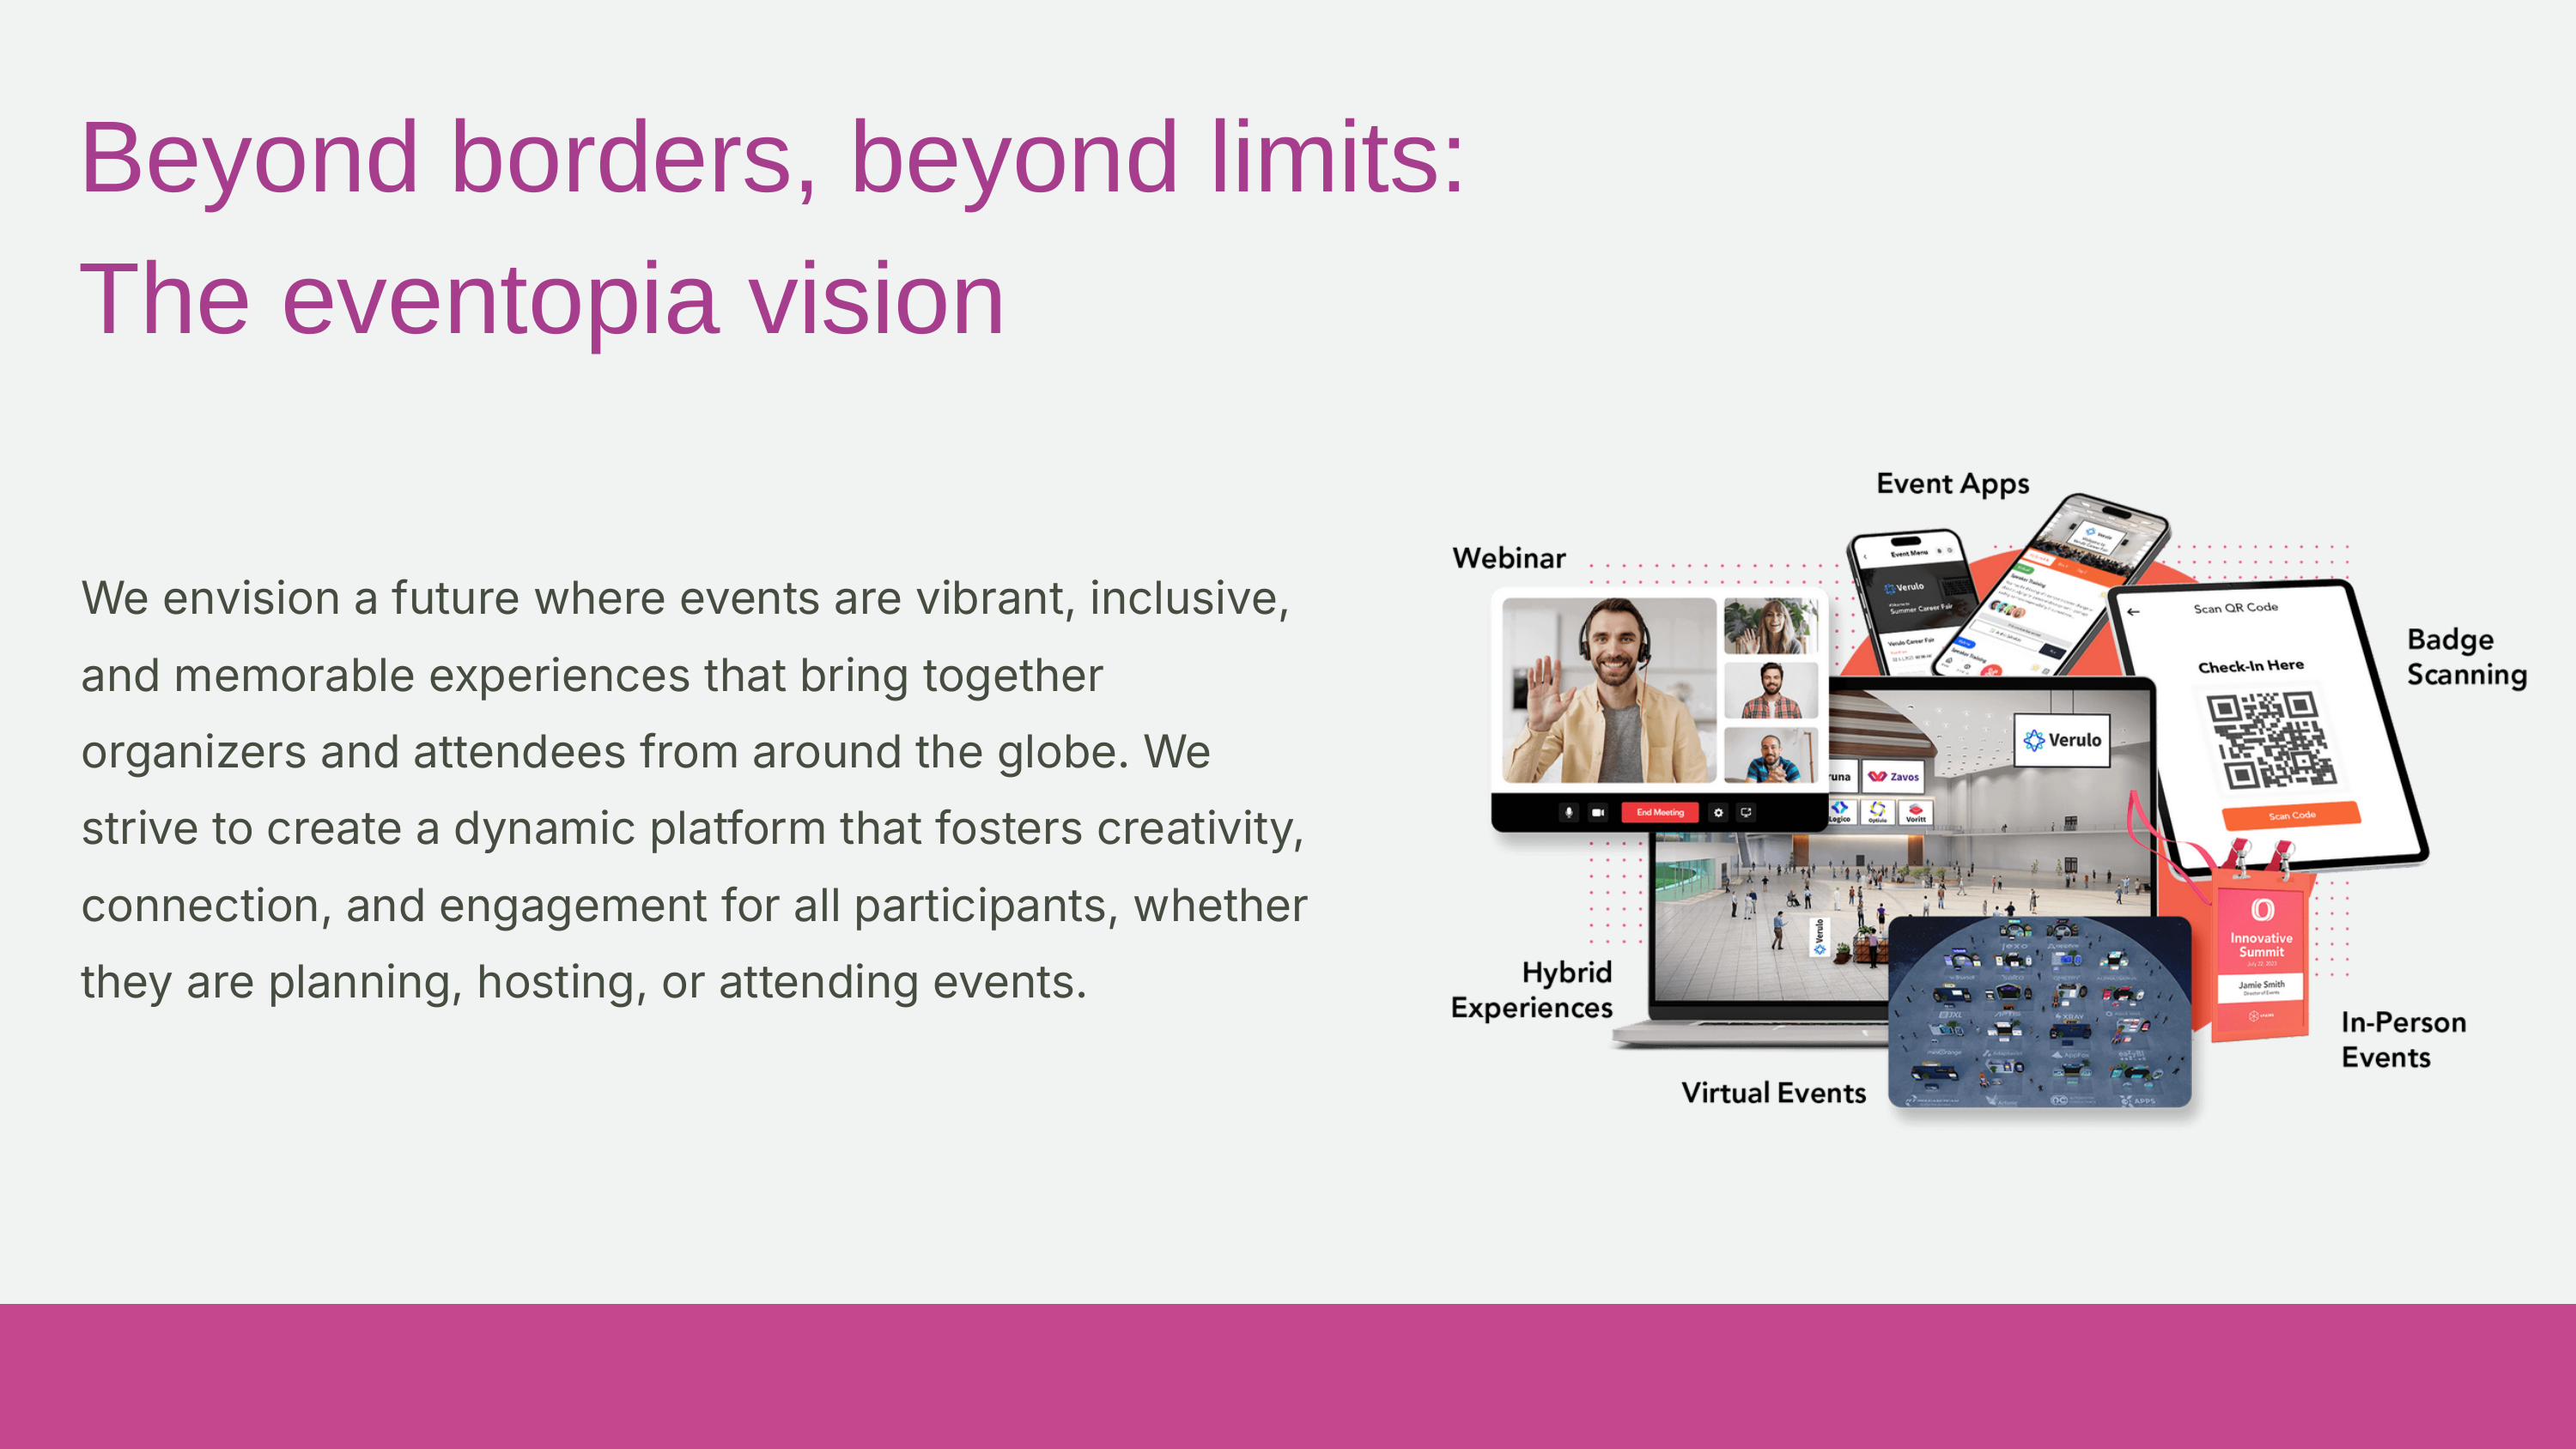

Beyond borders, beyond limits:
The eventopia vision

We envision a future where events are vibrant, inclusive, and memorable experiences that bring together organizers and attendees from around the globe. We strive to create a dynamic platform that fosters creativity, connection, and engagement for all participants, whether they are planning, hosting, or attending events.